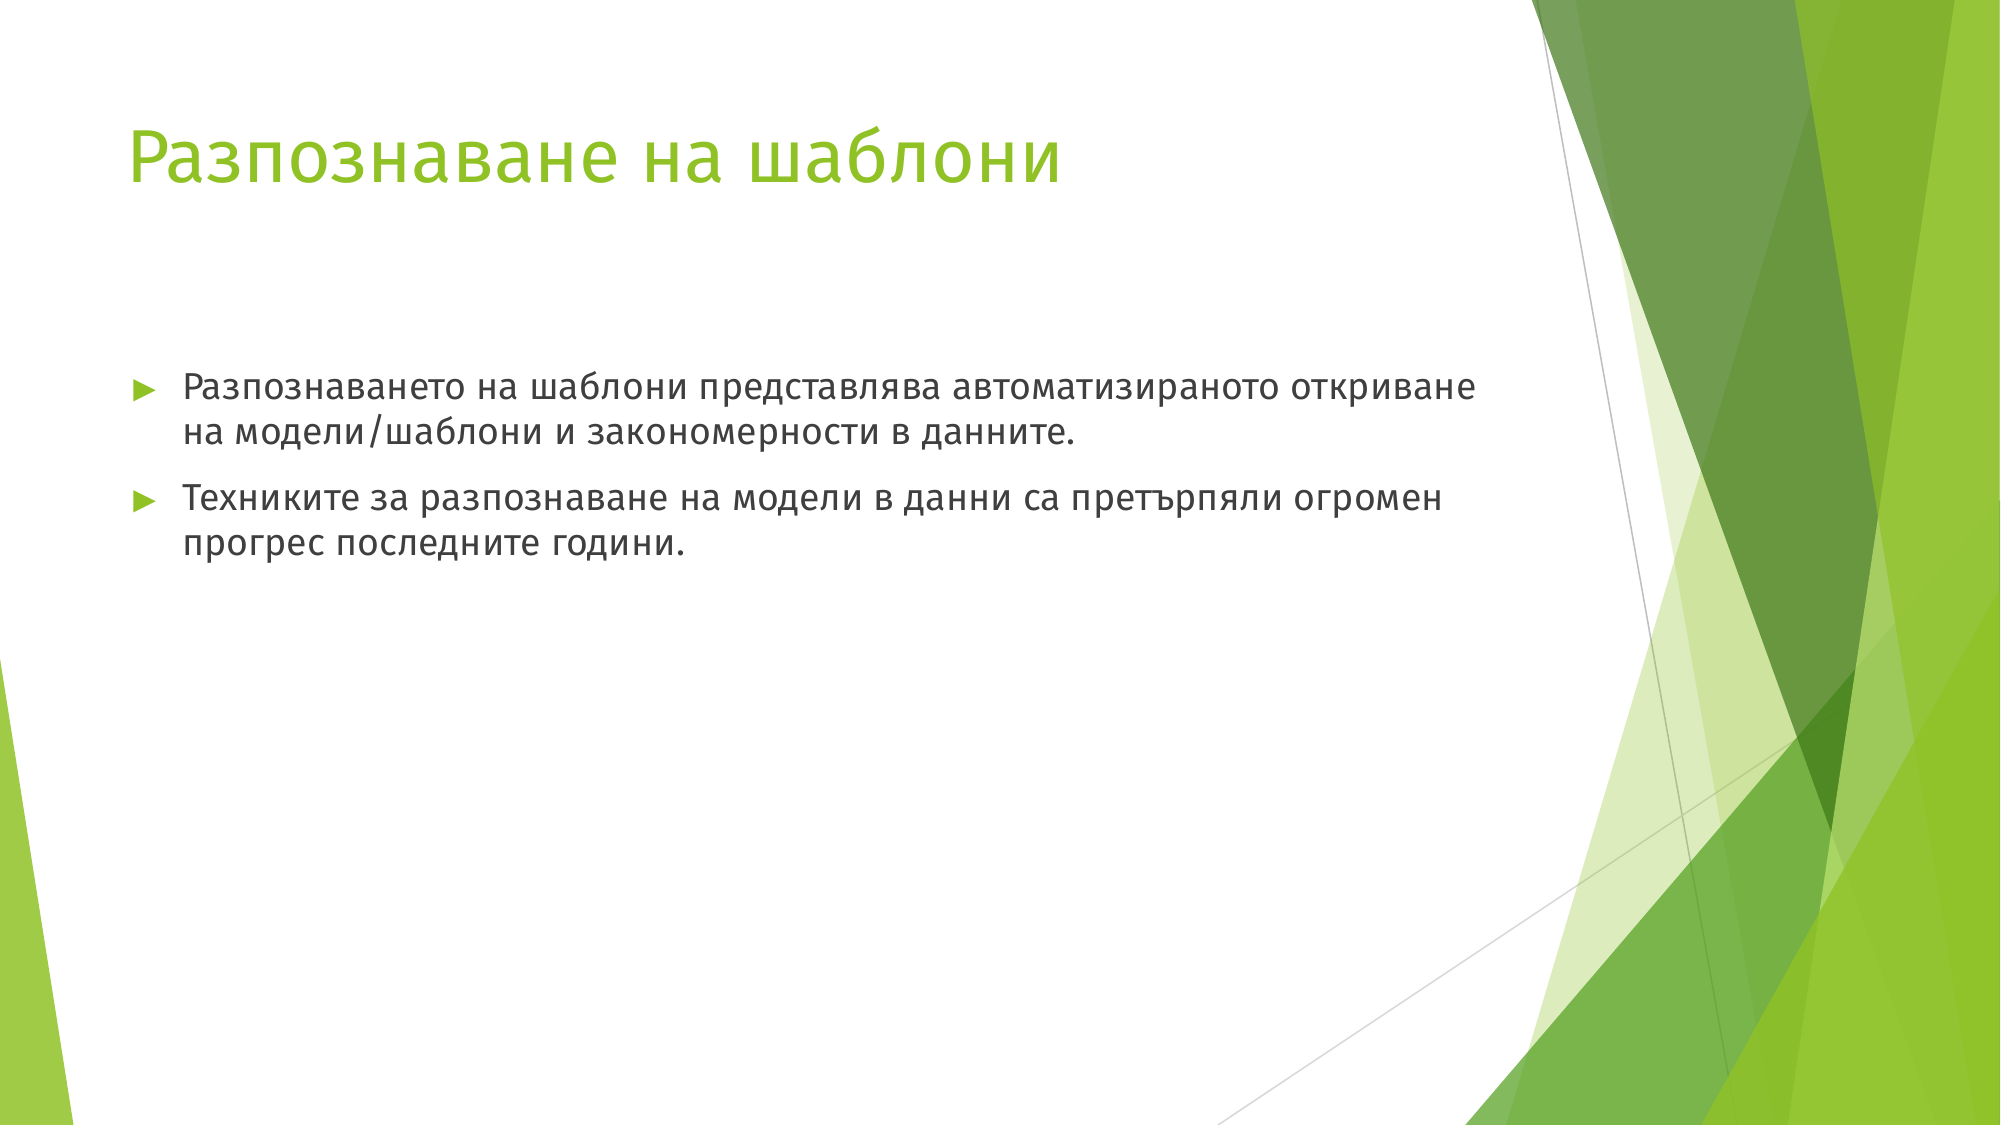

# Разпознаване на шаблони
Разпознаването на шаблони представлява автоматизираното откриване на модели/шаблони и закономерности в данните.
Техниките за разпознаване на модели в данни са претърпяли огромен прогрес последните години.